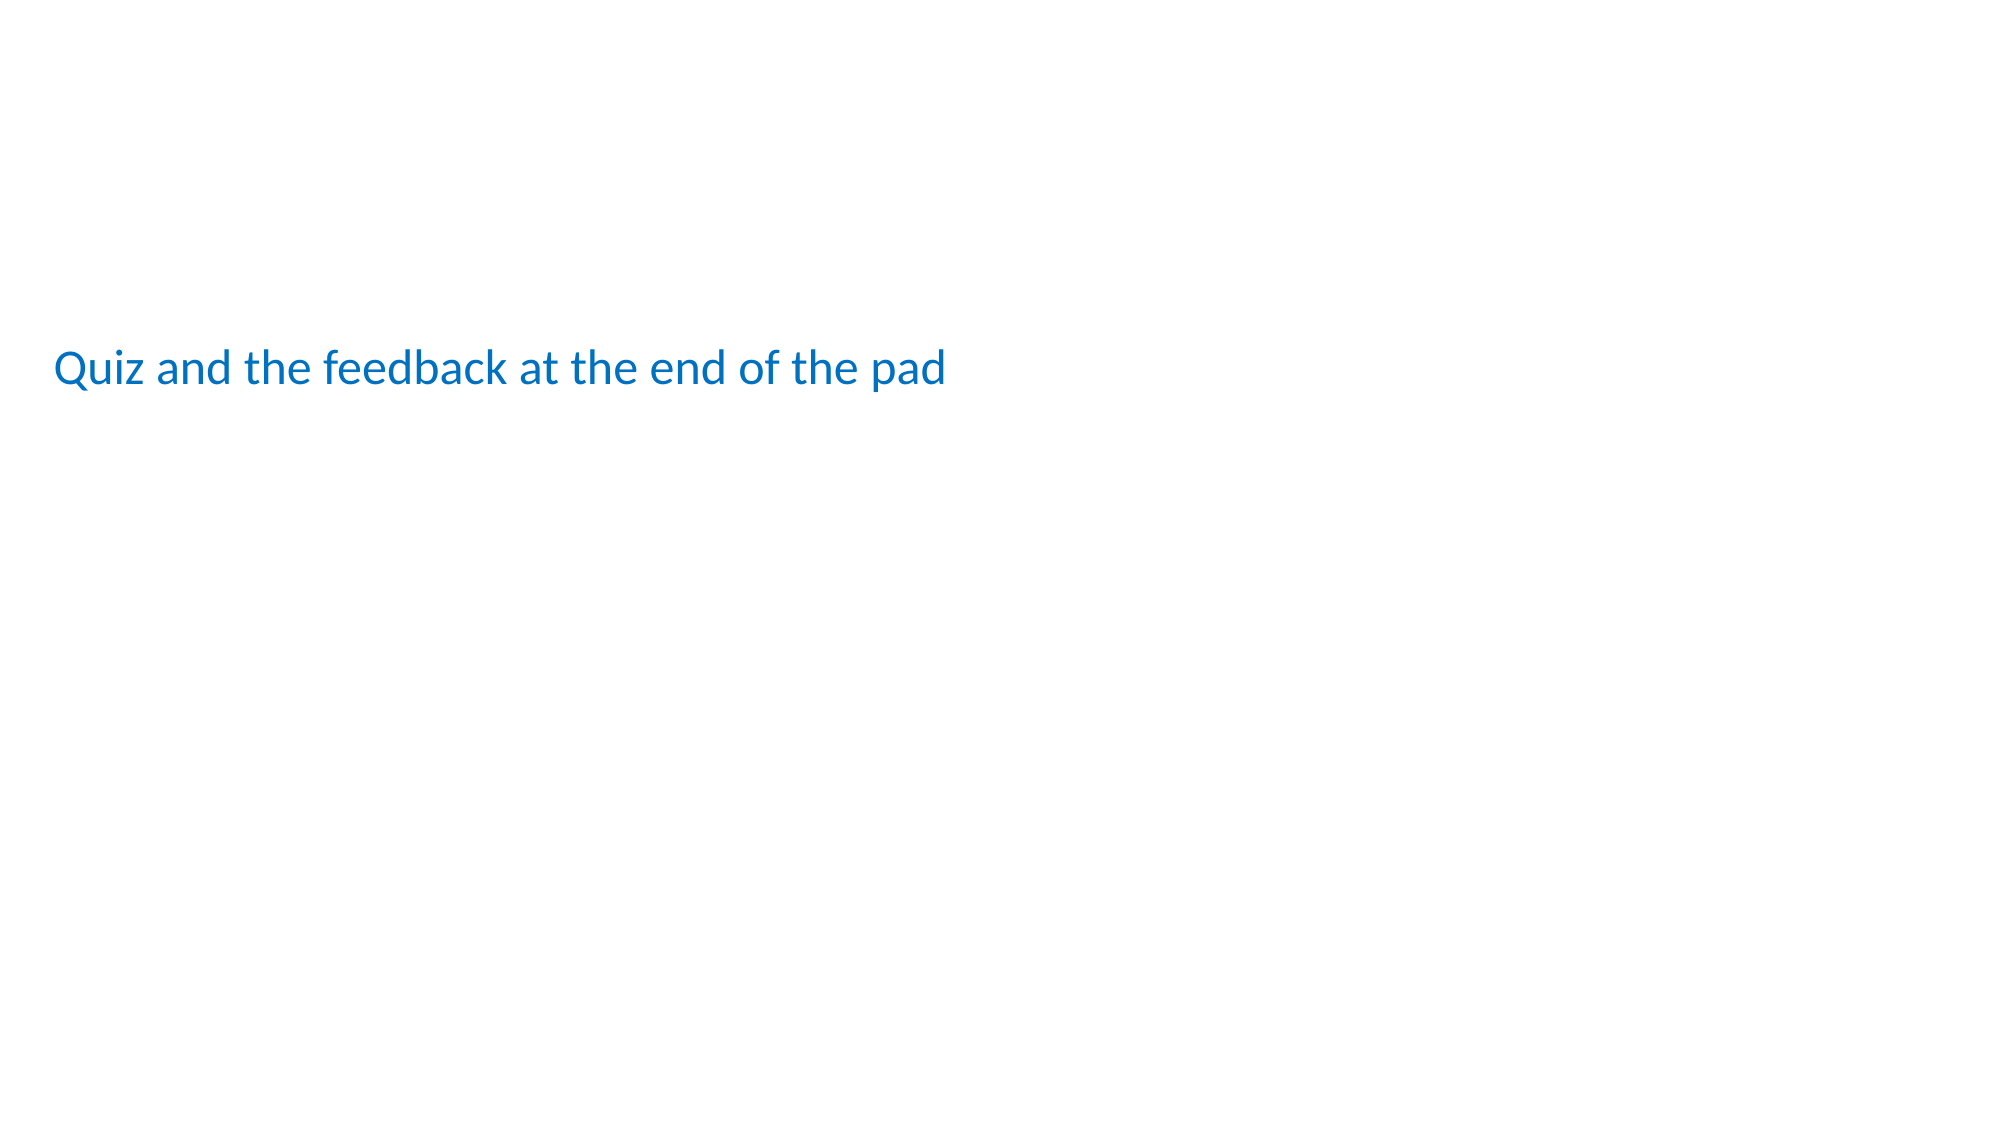

Quiz and the feedback at the end of the pad